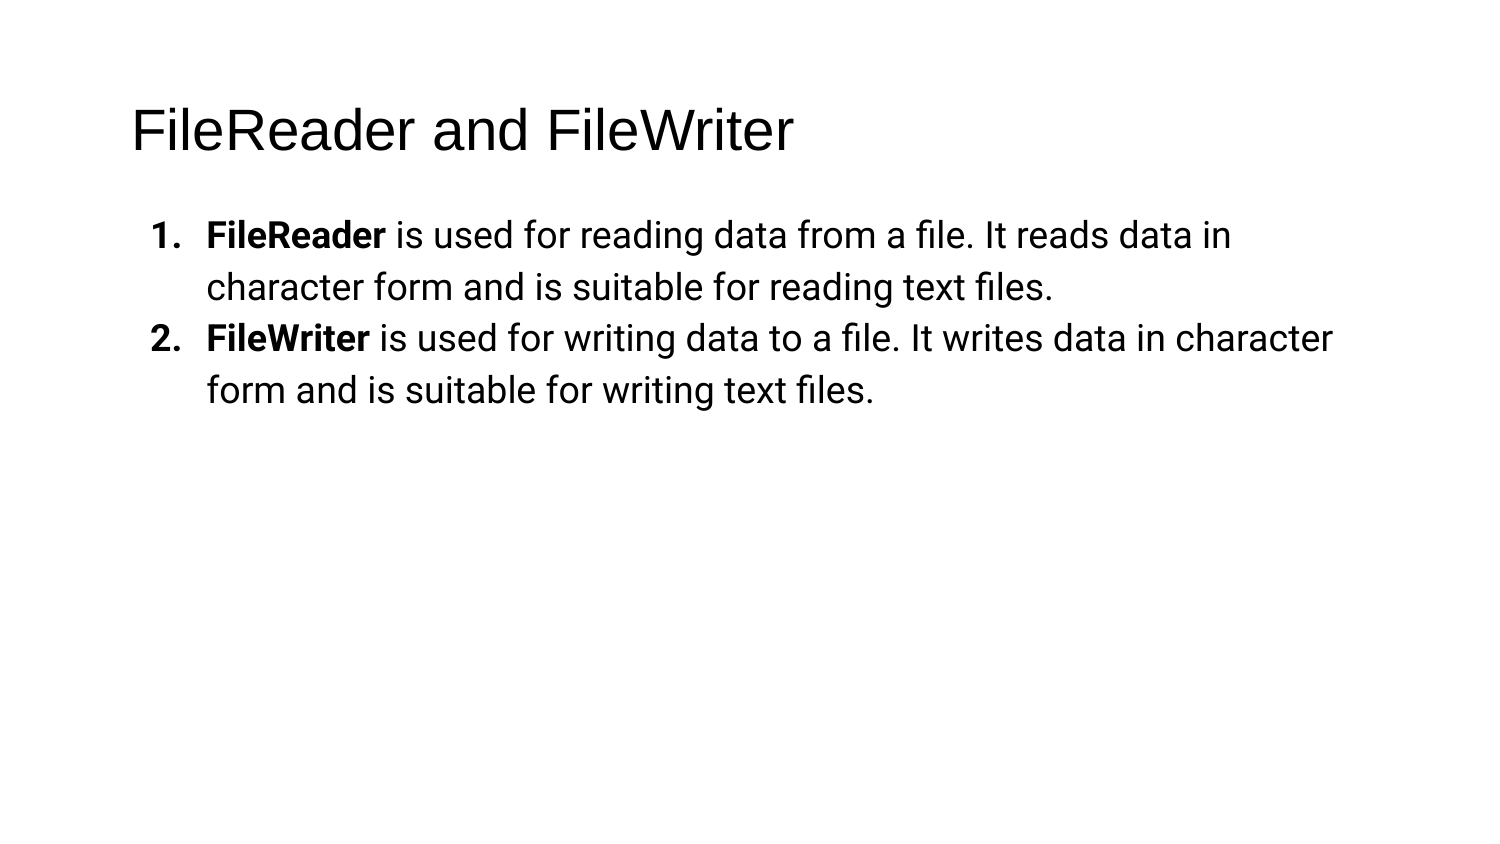

# FileReader and FileWriter
FileReader is used for reading data from a file. It reads data in character form and is suitable for reading text files.
FileWriter is used for writing data to a file. It writes data in character form and is suitable for writing text files.